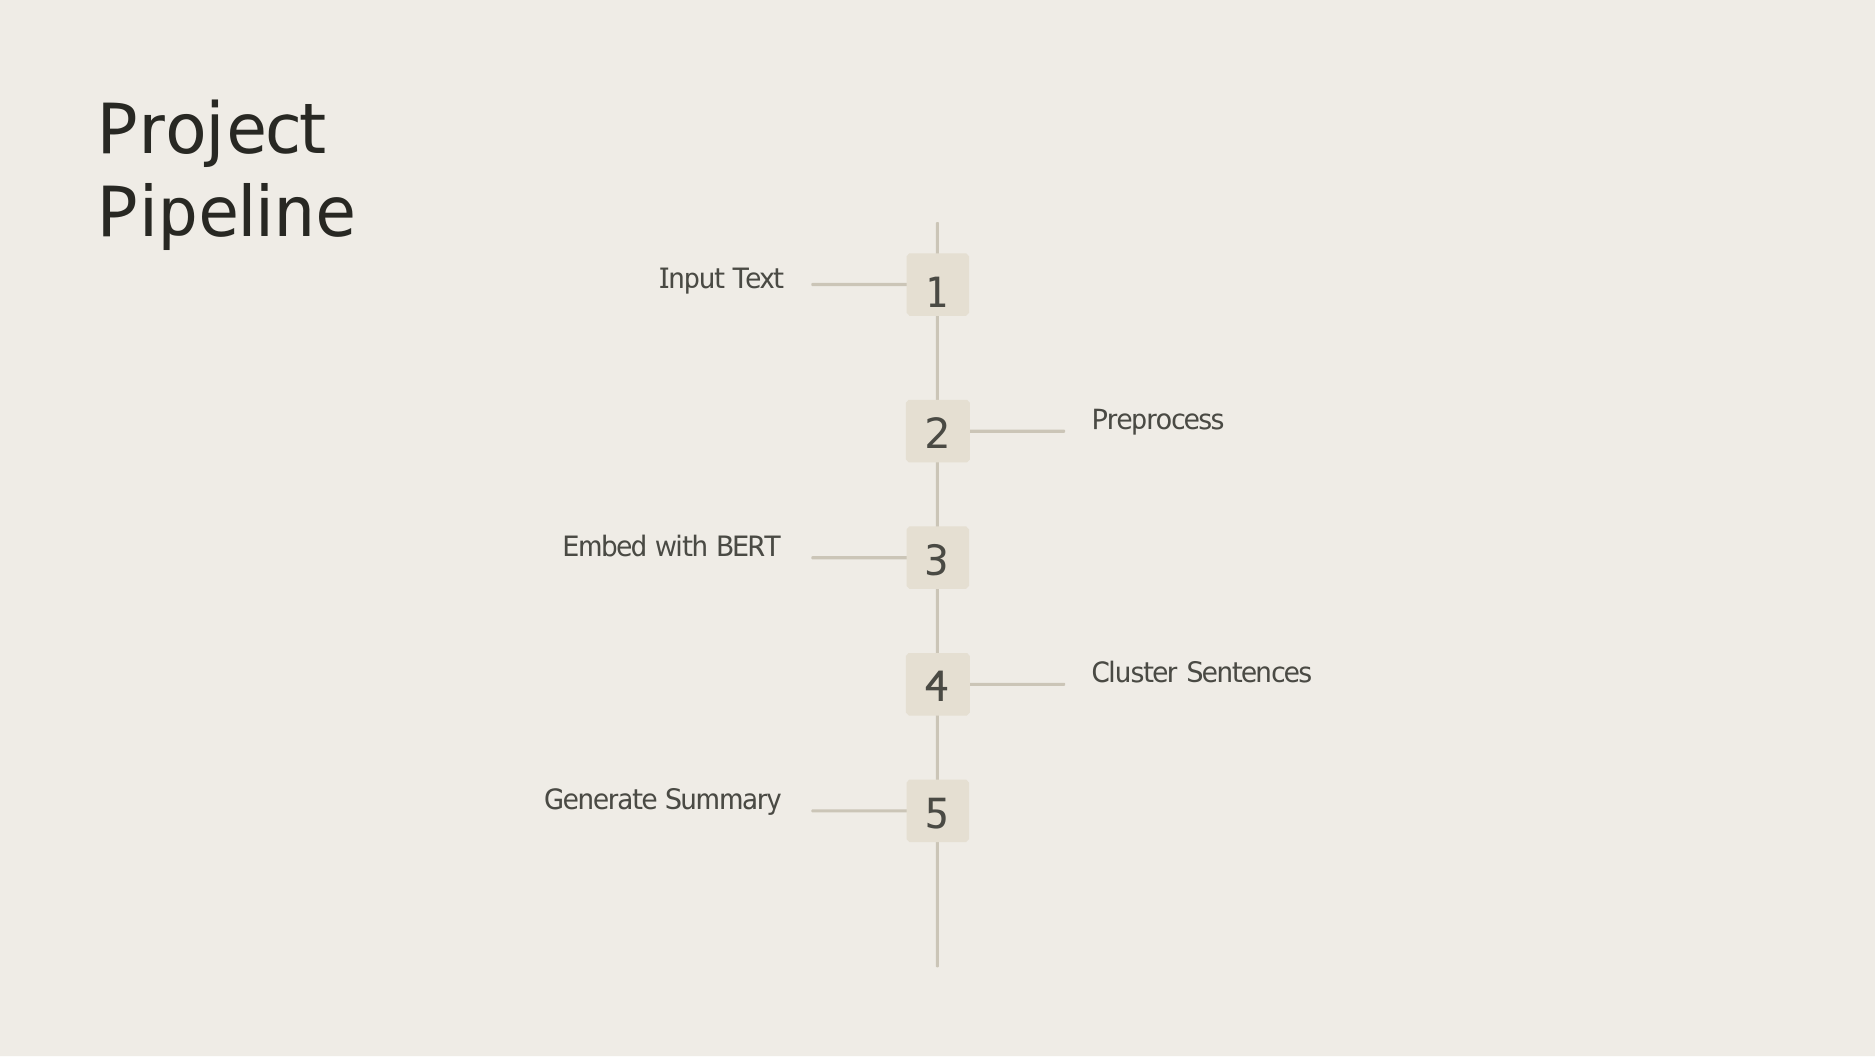

# Project Pipeline

Input Text
1
Preprocess

2
Embed with BERT

3
Cluster Sentences

4
Generate Summary

5